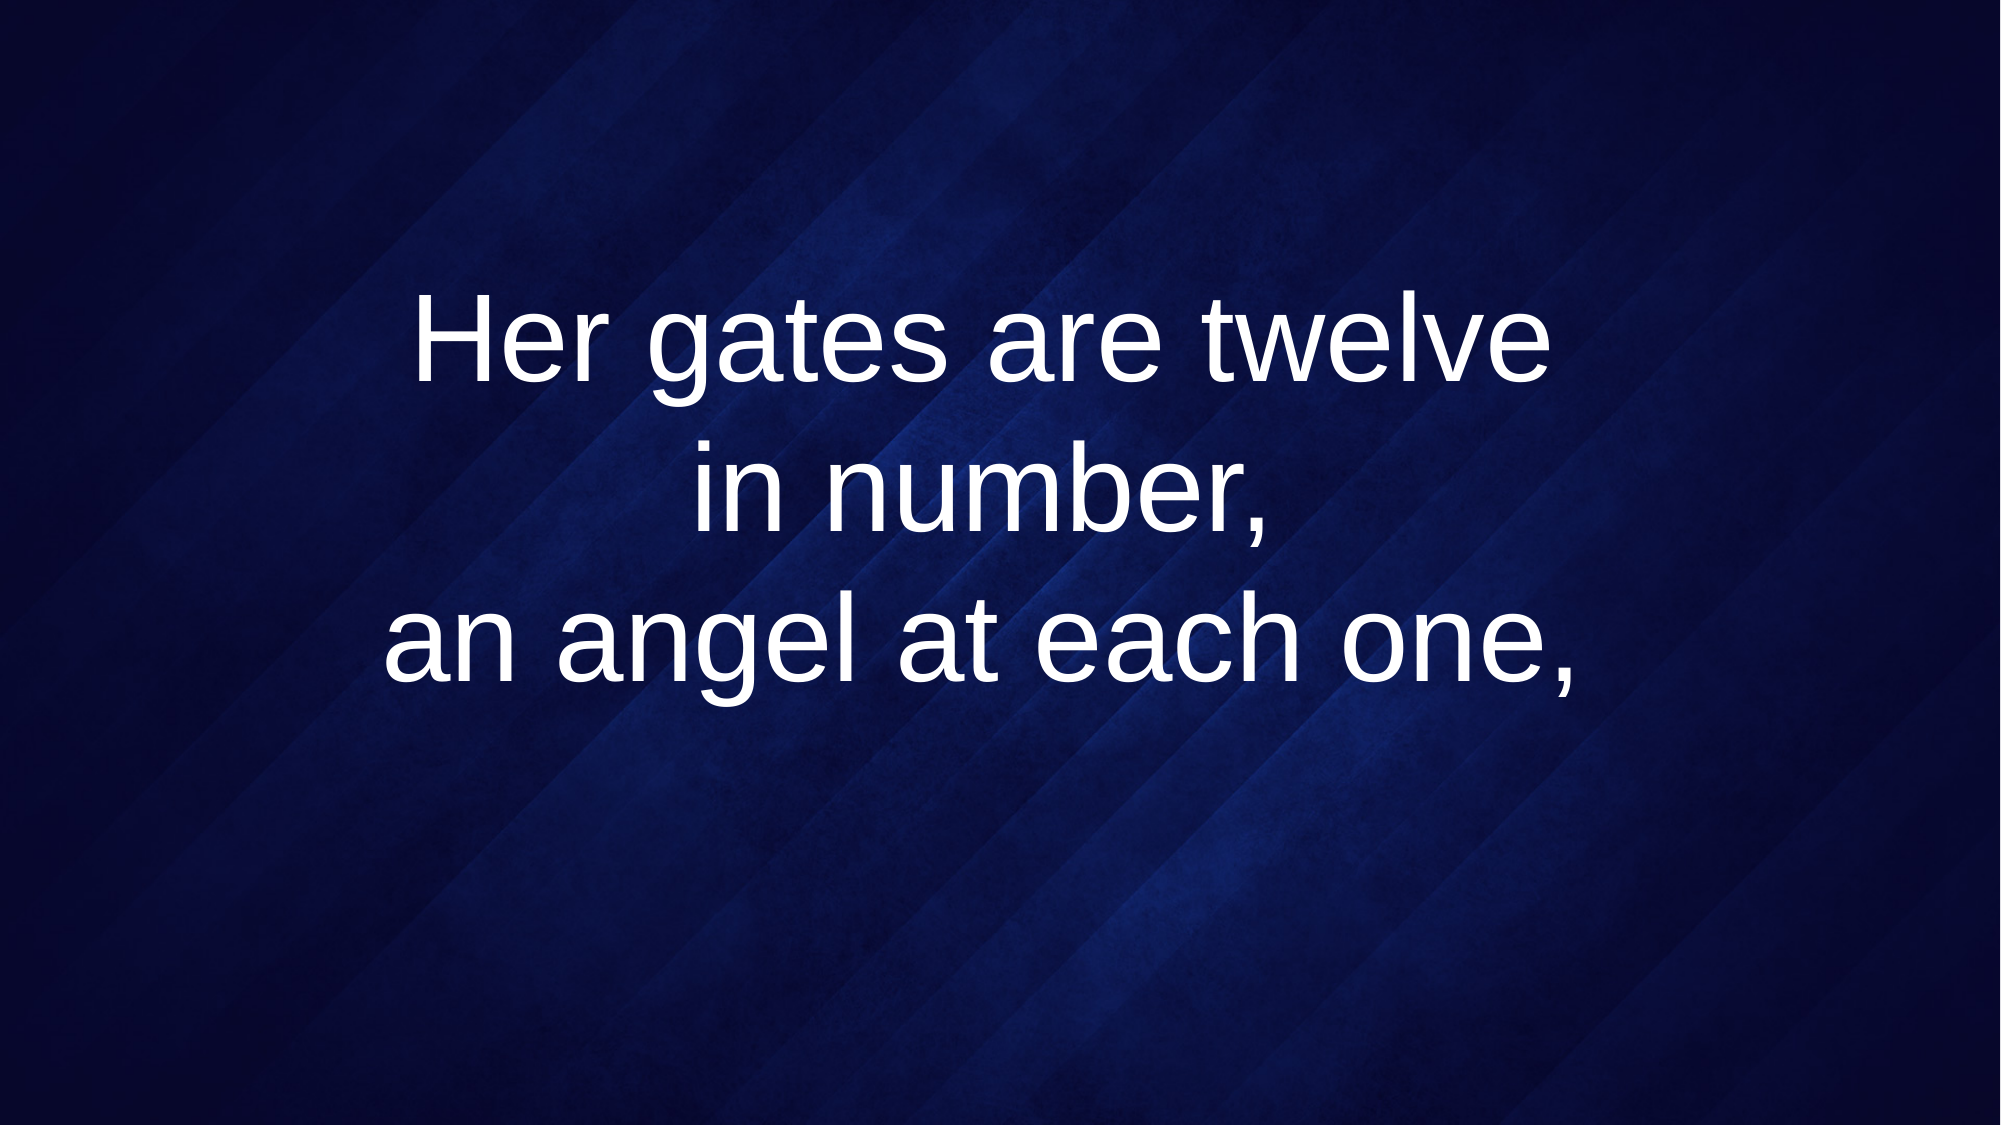

# Her gates are twelve in number, an angel at each one,